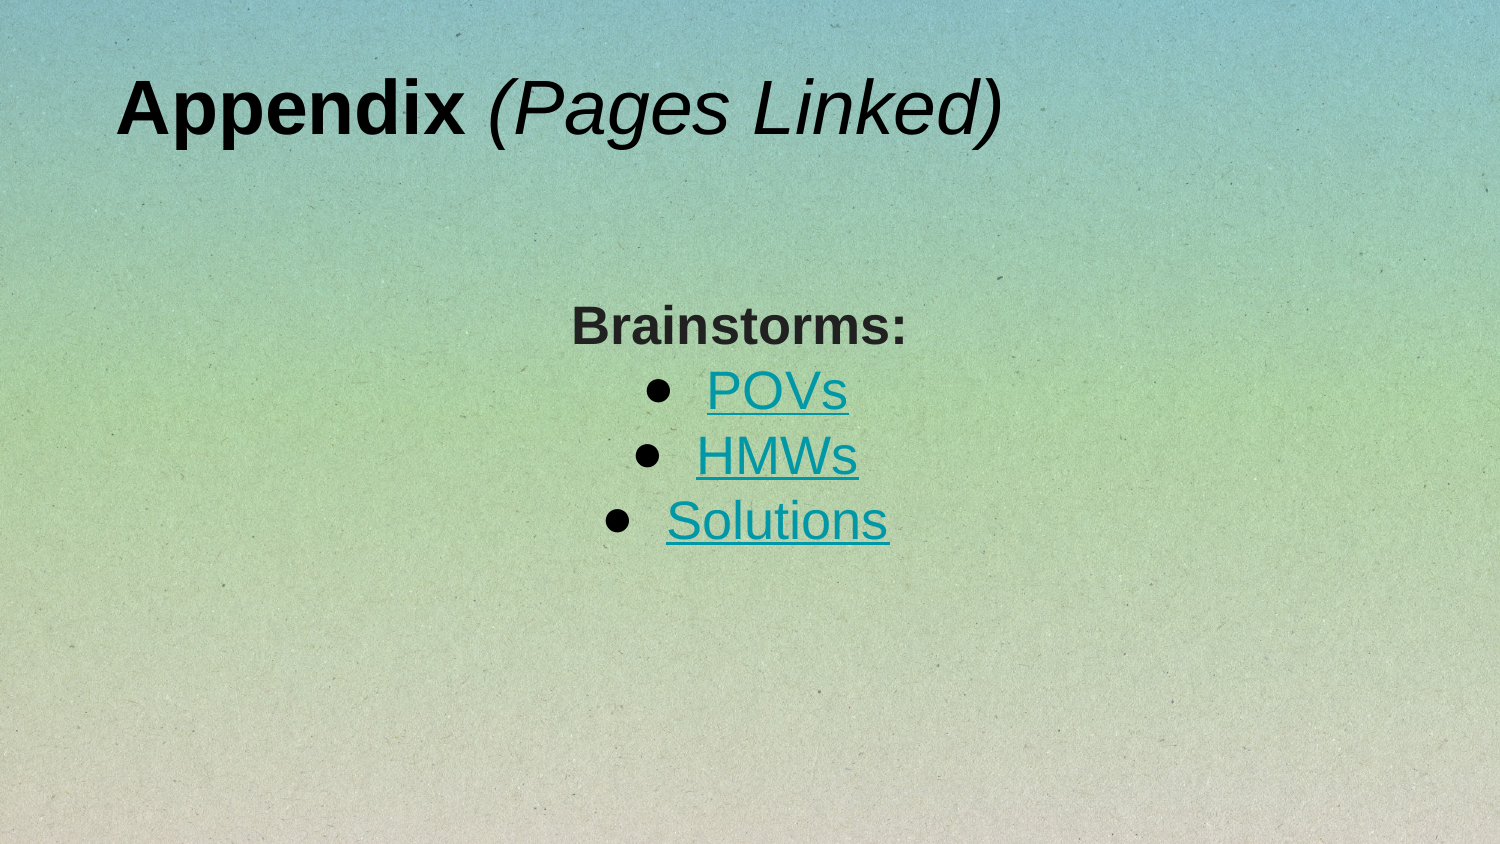

Appendix (Pages Linked)
Brainstorms:
POVs
HMWs
Solutions